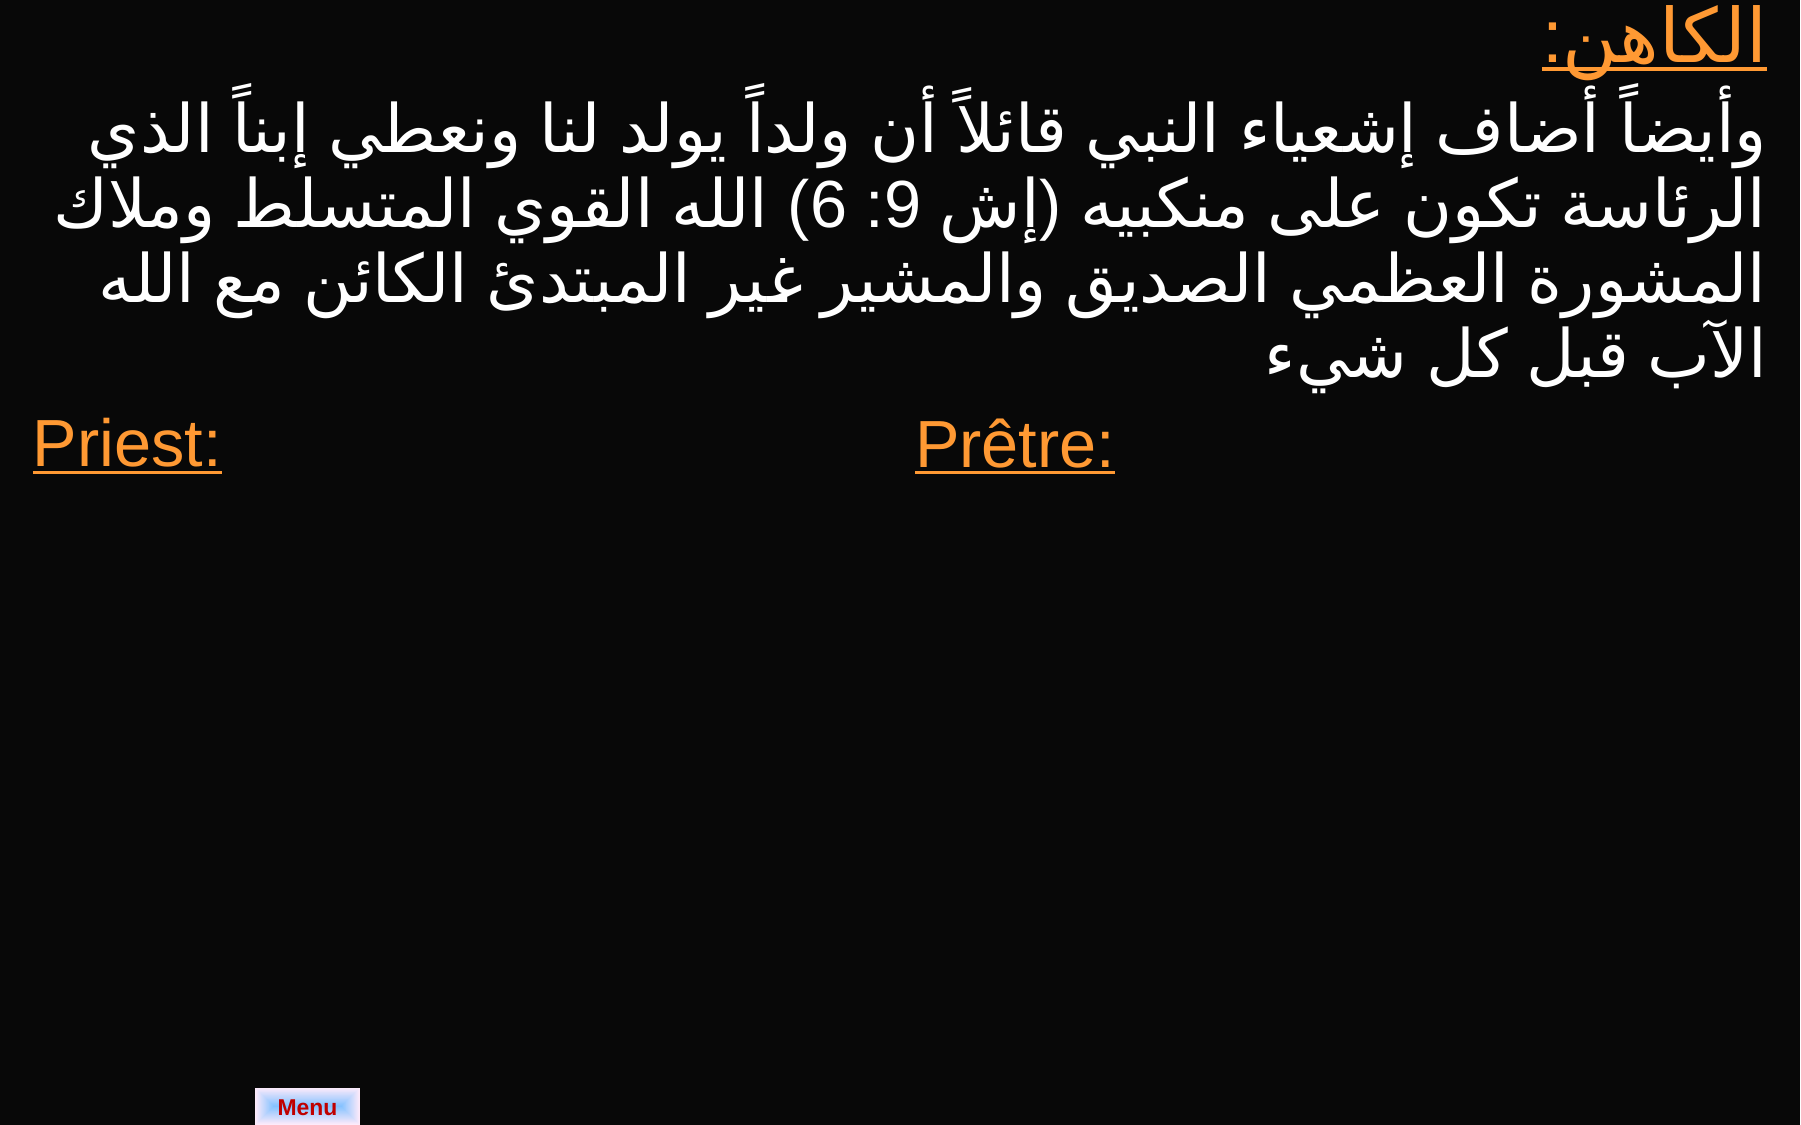

| الكاهن: وأيضاً أضاف إشعياء النبي قائلاً أن ولداً يولد لنا ونعطي إبناً الذي الرئاسة تكون على منكبيه (إش 9: 6) الله القوي المتسلط وملاك المشورة العظمي الصديق والمشير غير المبتدئ الكائن مع الله الآب قبل كل شيء |  |
| --- | --- |
| Priest: | Prêtre: |

Menu